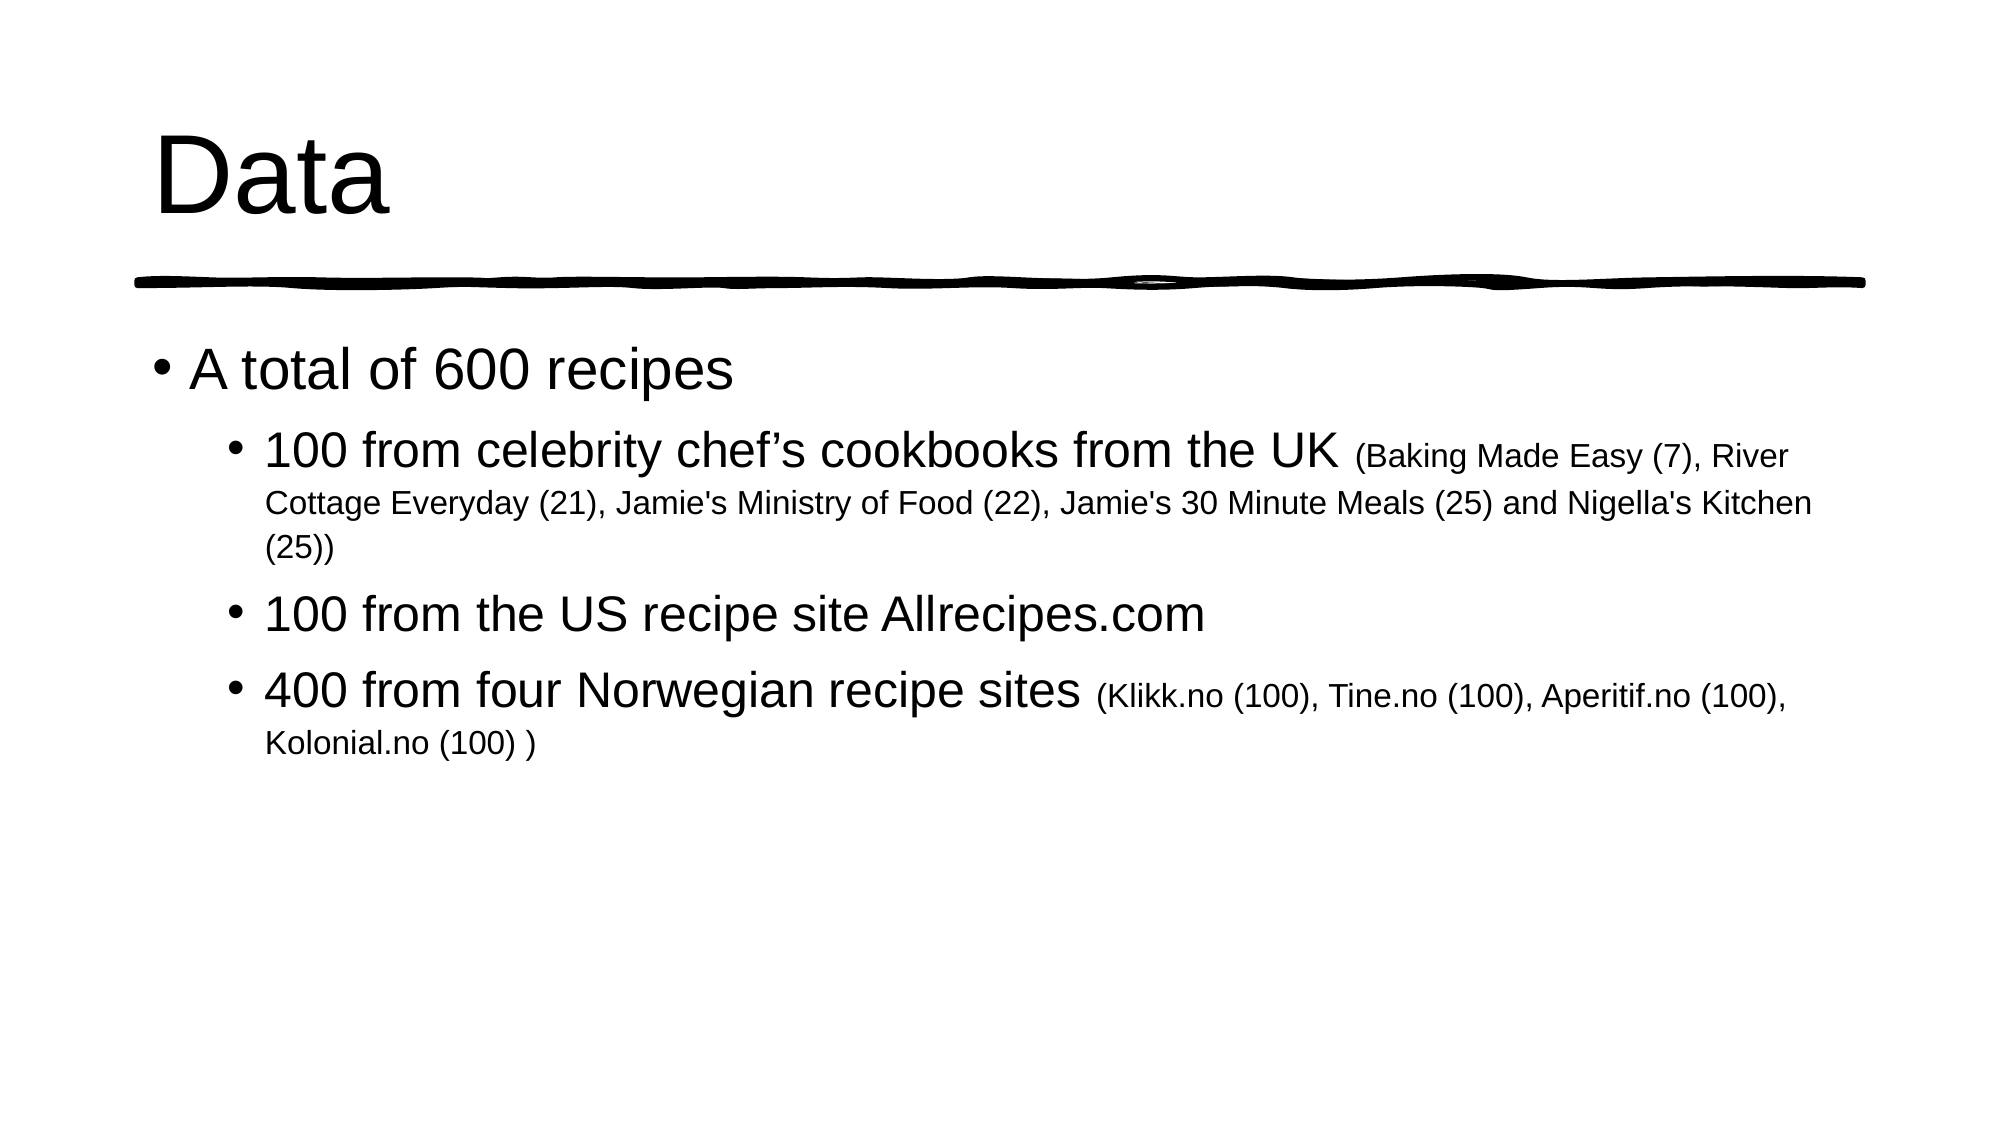

# Data
A total of 600 recipes
100 from celebrity chef’s cookbooks from the UK (Baking Made Easy (7), River Cottage Everyday (21), Jamie's Ministry of Food (22), Jamie's 30 Minute Meals (25) and Nigella's Kitchen (25))
100 from the US recipe site Allrecipes.com
400 from four Norwegian recipe sites (Klikk.no (100), Tine.no (100), Aperitif.no (100), Kolonial.no (100) )